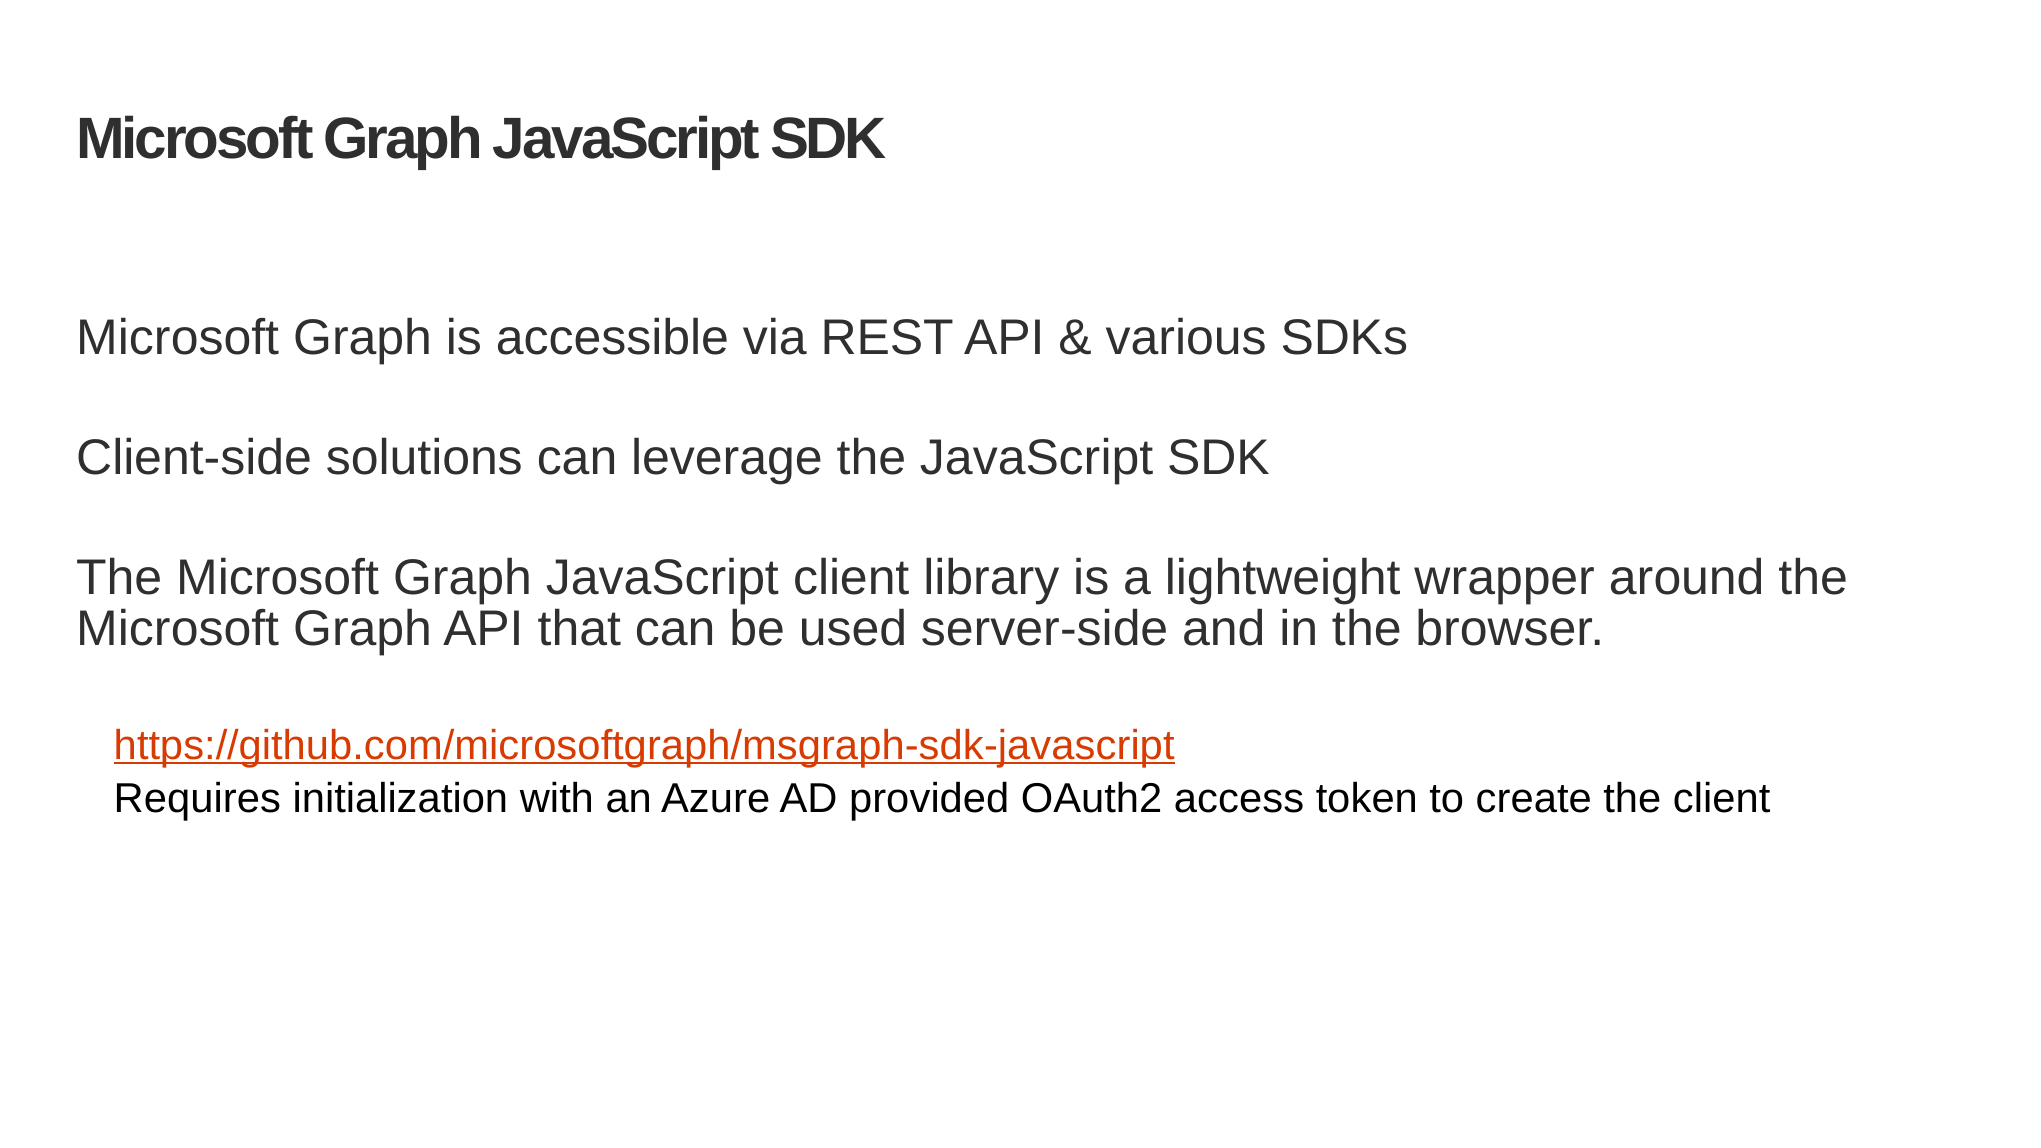

# Microsoft Graph JavaScript SDK
Microsoft Graph is accessible via REST API & various SDKs

Client-side solutions can leverage the JavaScript SDK

The Microsoft Graph JavaScript client library is a lightweight wrapper around the Microsoft Graph API that can be used server-side and in the browser.

https://github.com/microsoftgraph/msgraph-sdk-javascript
Requires initialization with an Azure AD provided OAuth2 access token to create the client